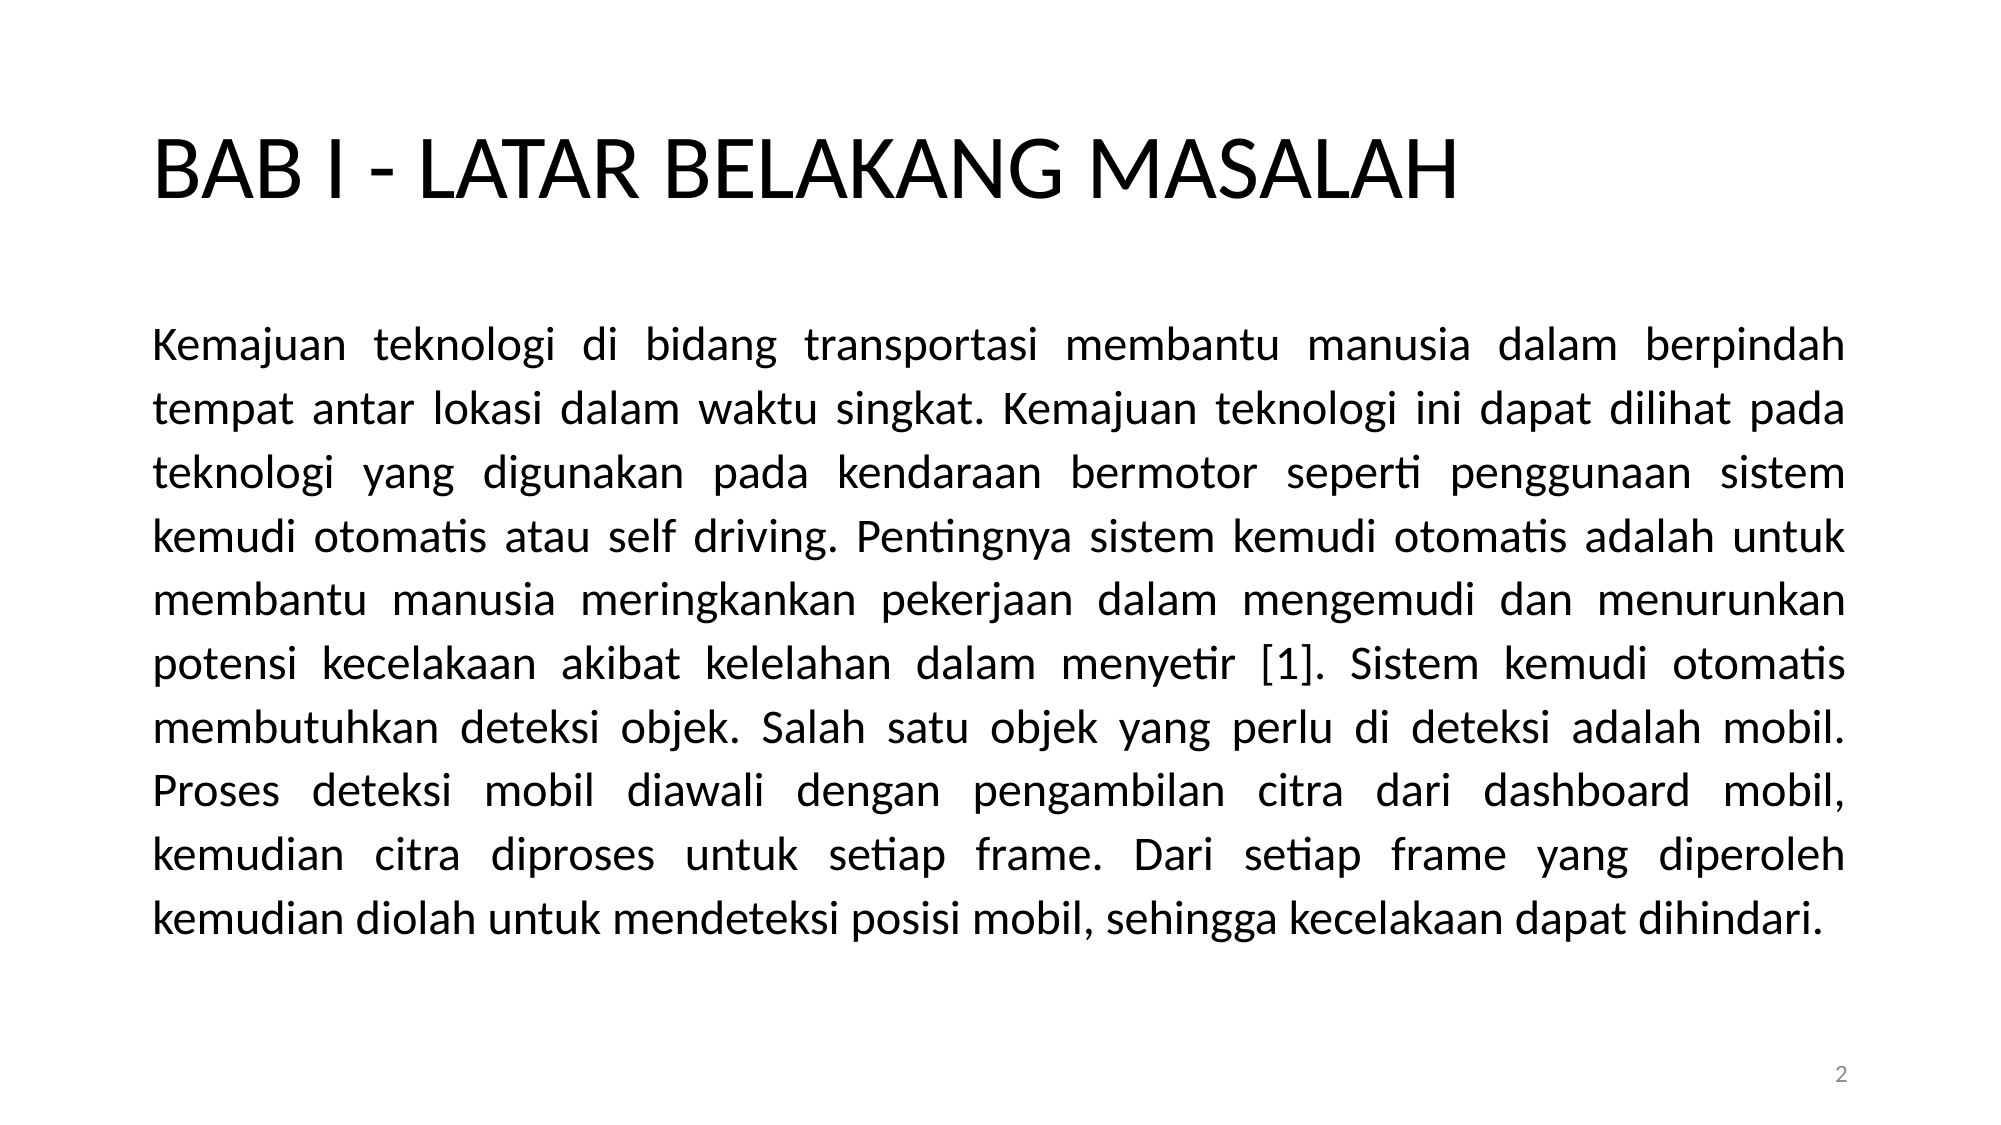

BAB I - LATAR BELAKANG MASALAH
Kemajuan teknologi di bidang transportasi membantu manusia dalam berpindah tempat antar lokasi dalam waktu singkat. Kemajuan teknologi ini dapat dilihat pada teknologi yang digunakan pada kendaraan bermotor seperti penggunaan sistem kemudi otomatis atau self driving. Pentingnya sistem kemudi otomatis adalah untuk membantu manusia meringkankan pekerjaan dalam mengemudi dan menurunkan potensi kecelakaan akibat kelelahan dalam menyetir [1]. Sistem kemudi otomatis membutuhkan deteksi objek. Salah satu objek yang perlu di deteksi adalah mobil. Proses deteksi mobil diawali dengan pengambilan citra dari dashboard mobil, kemudian citra diproses untuk setiap frame. Dari setiap frame yang diperoleh kemudian diolah untuk mendeteksi posisi mobil, sehingga kecelakaan dapat dihindari.
2